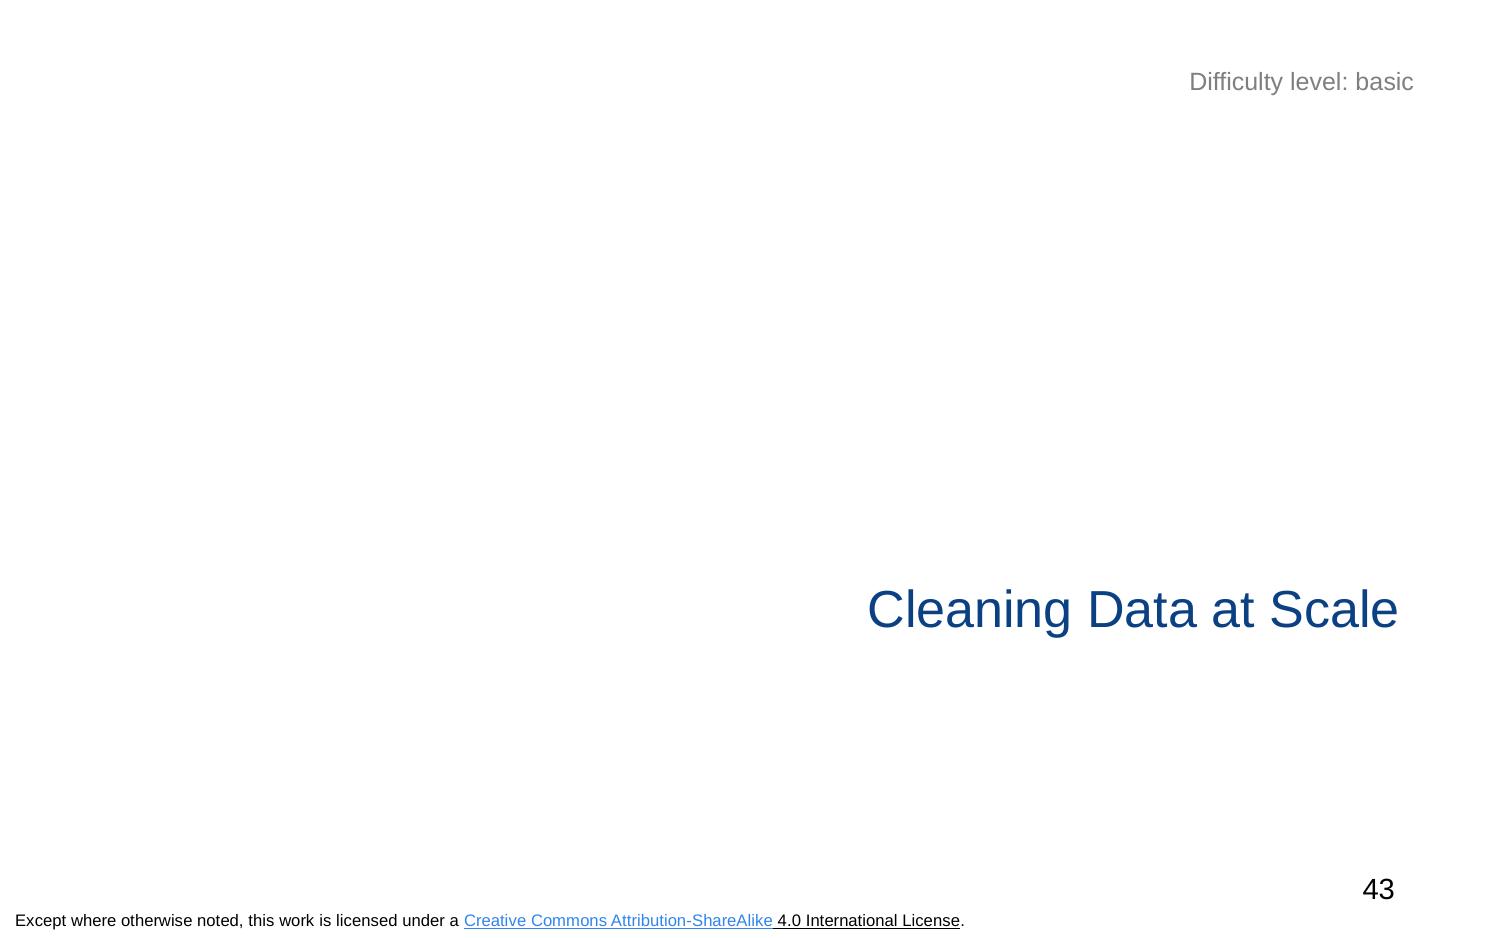

Difficulty level: basic
# Cleaning Data at Scale

43